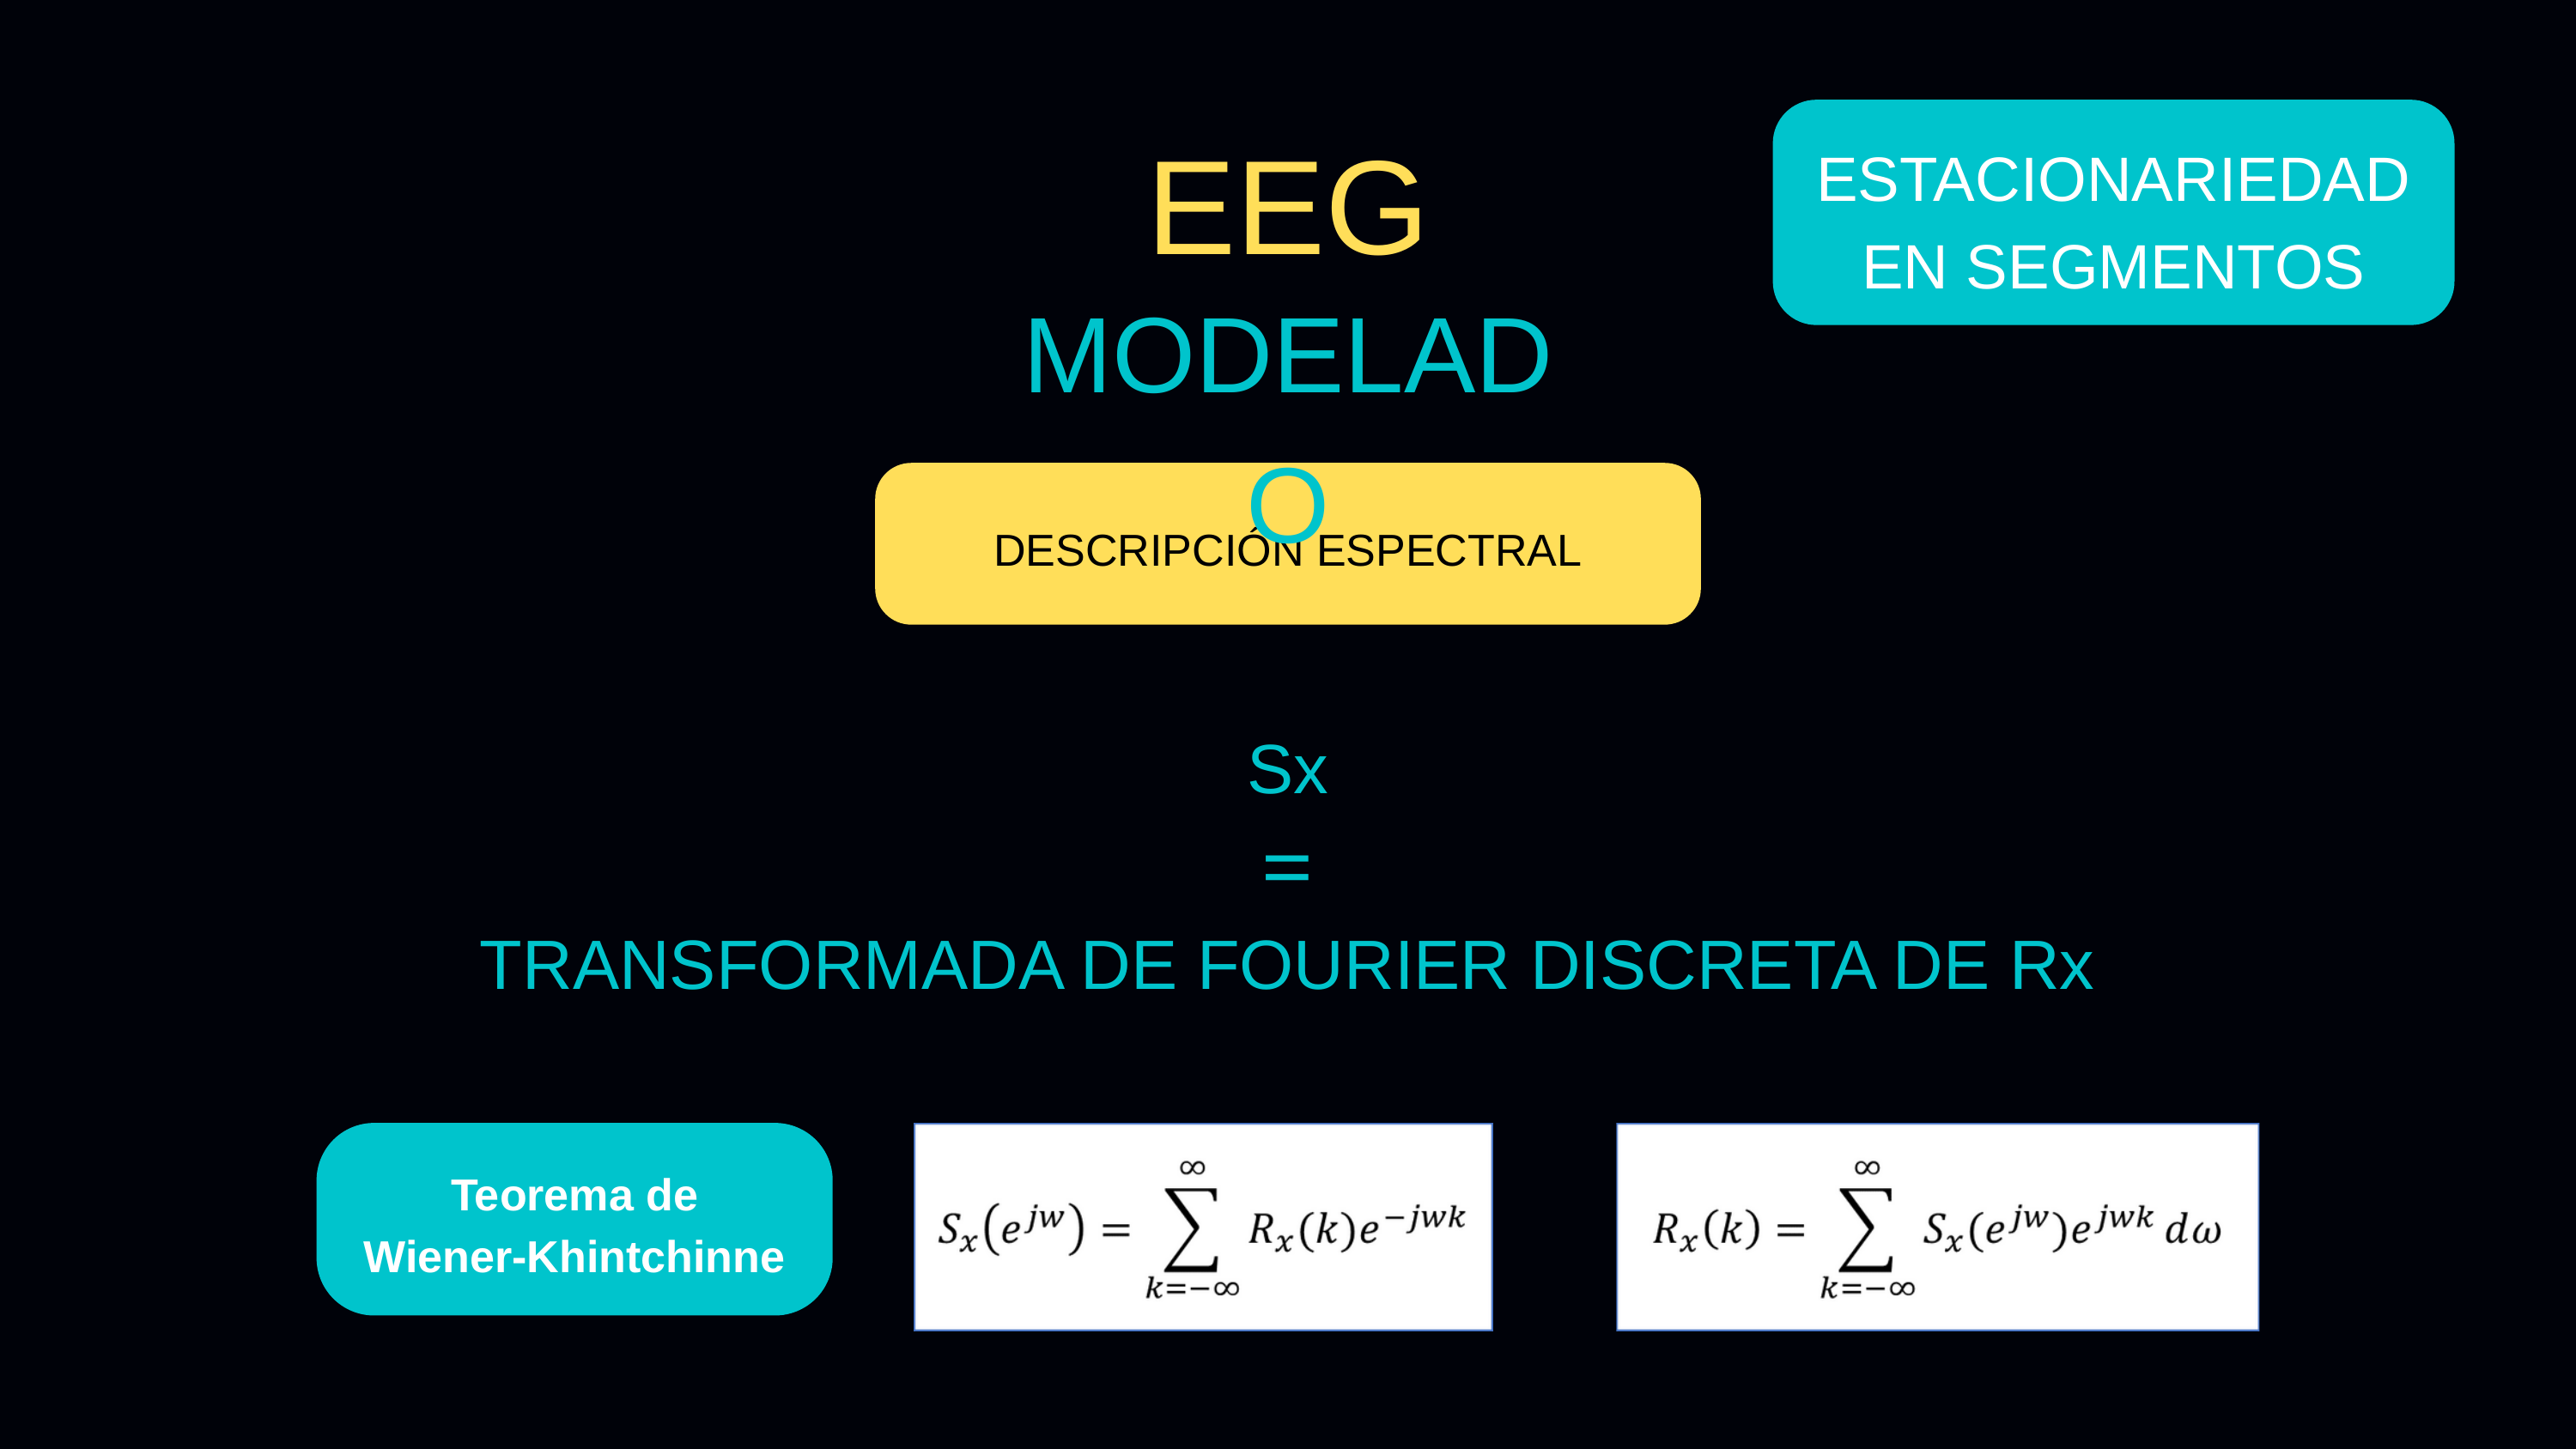

ESTACIONARIEDAD
EN SEGMENTOS
EEG
MODELADO

DESCRIPCIÓN ESPECTRAL
Sx
=
TRANSFORMADA DE FOURIER DISCRETA DE Rx

Teorema de
Wiener-Khintchinne